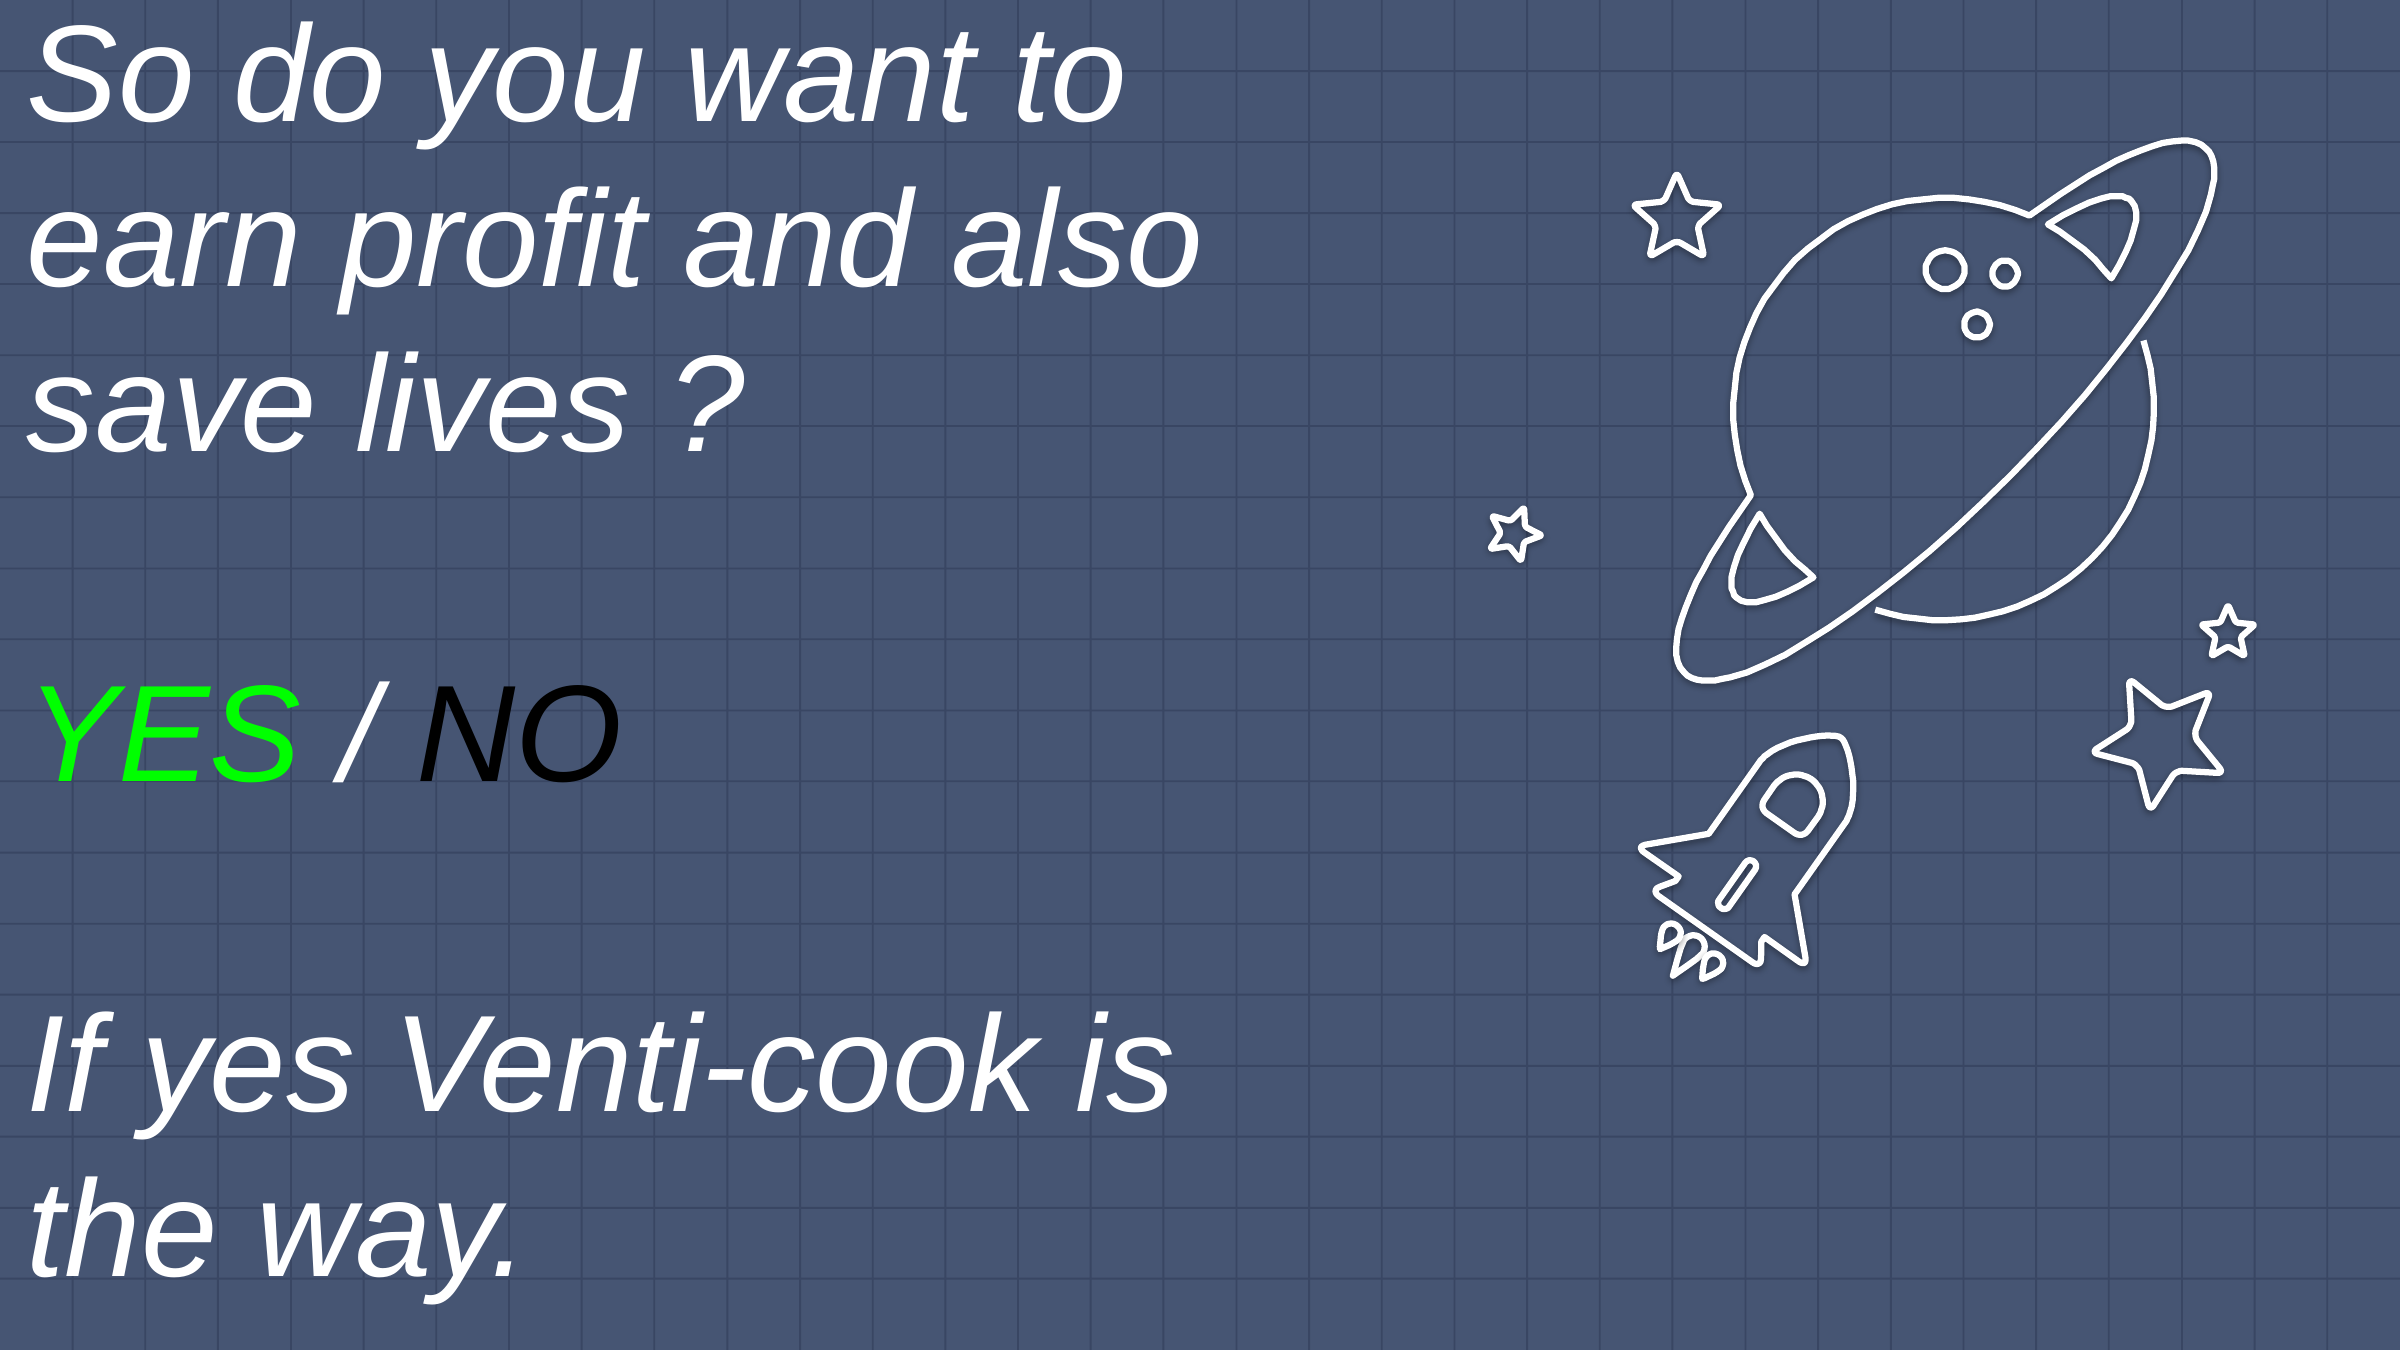

So do you want to earn profit and also save lives ?
YES / NO
If yes Venti-cook is the way.